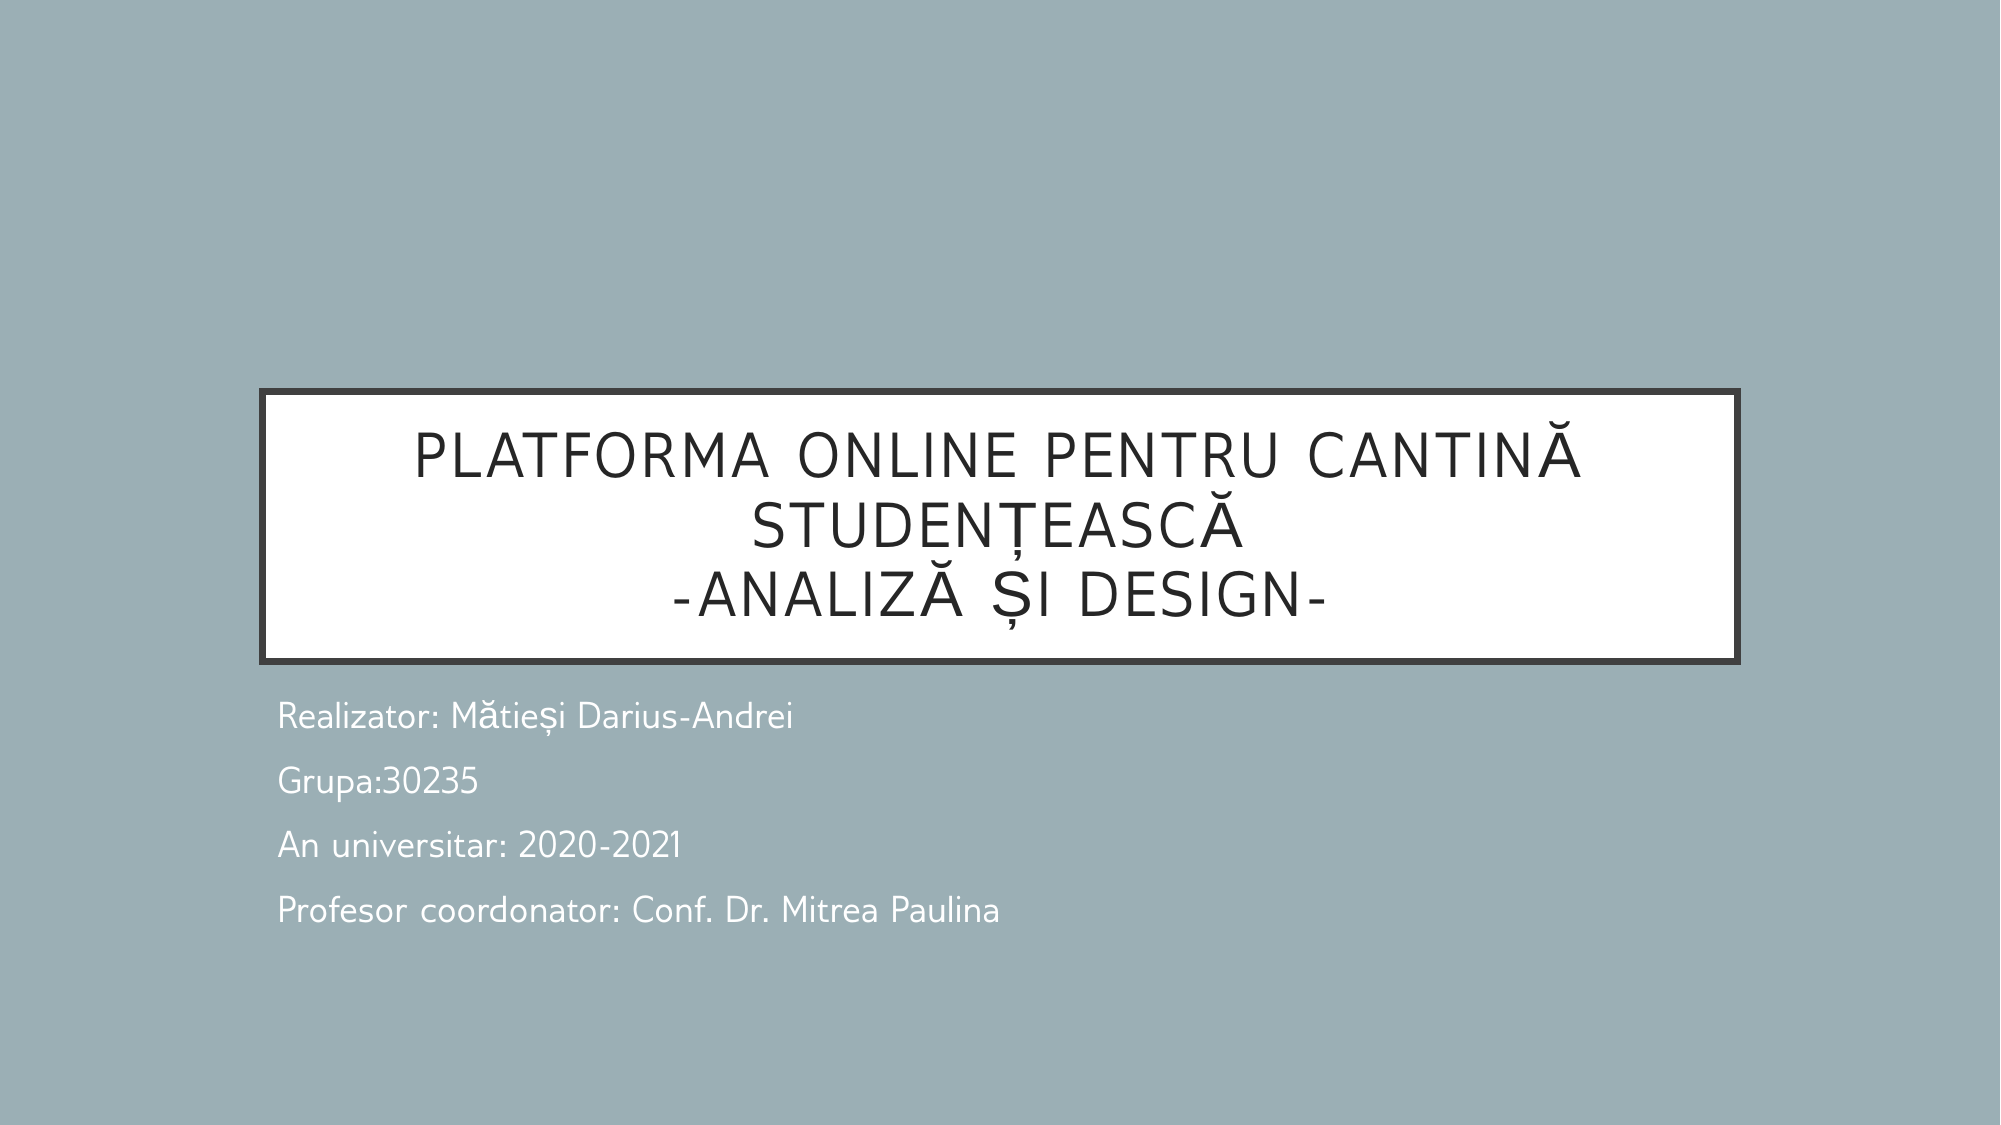

# PLATFORMA ONLINE PENTRU CANTINĂ STUDENȚEASCĂ -Analiză și Design-
Realizator: Mătieși Darius-Andrei
Grupa:30235
An universitar: 2020-2021
Profesor coordonator: Conf. Dr. Mitrea Paulina